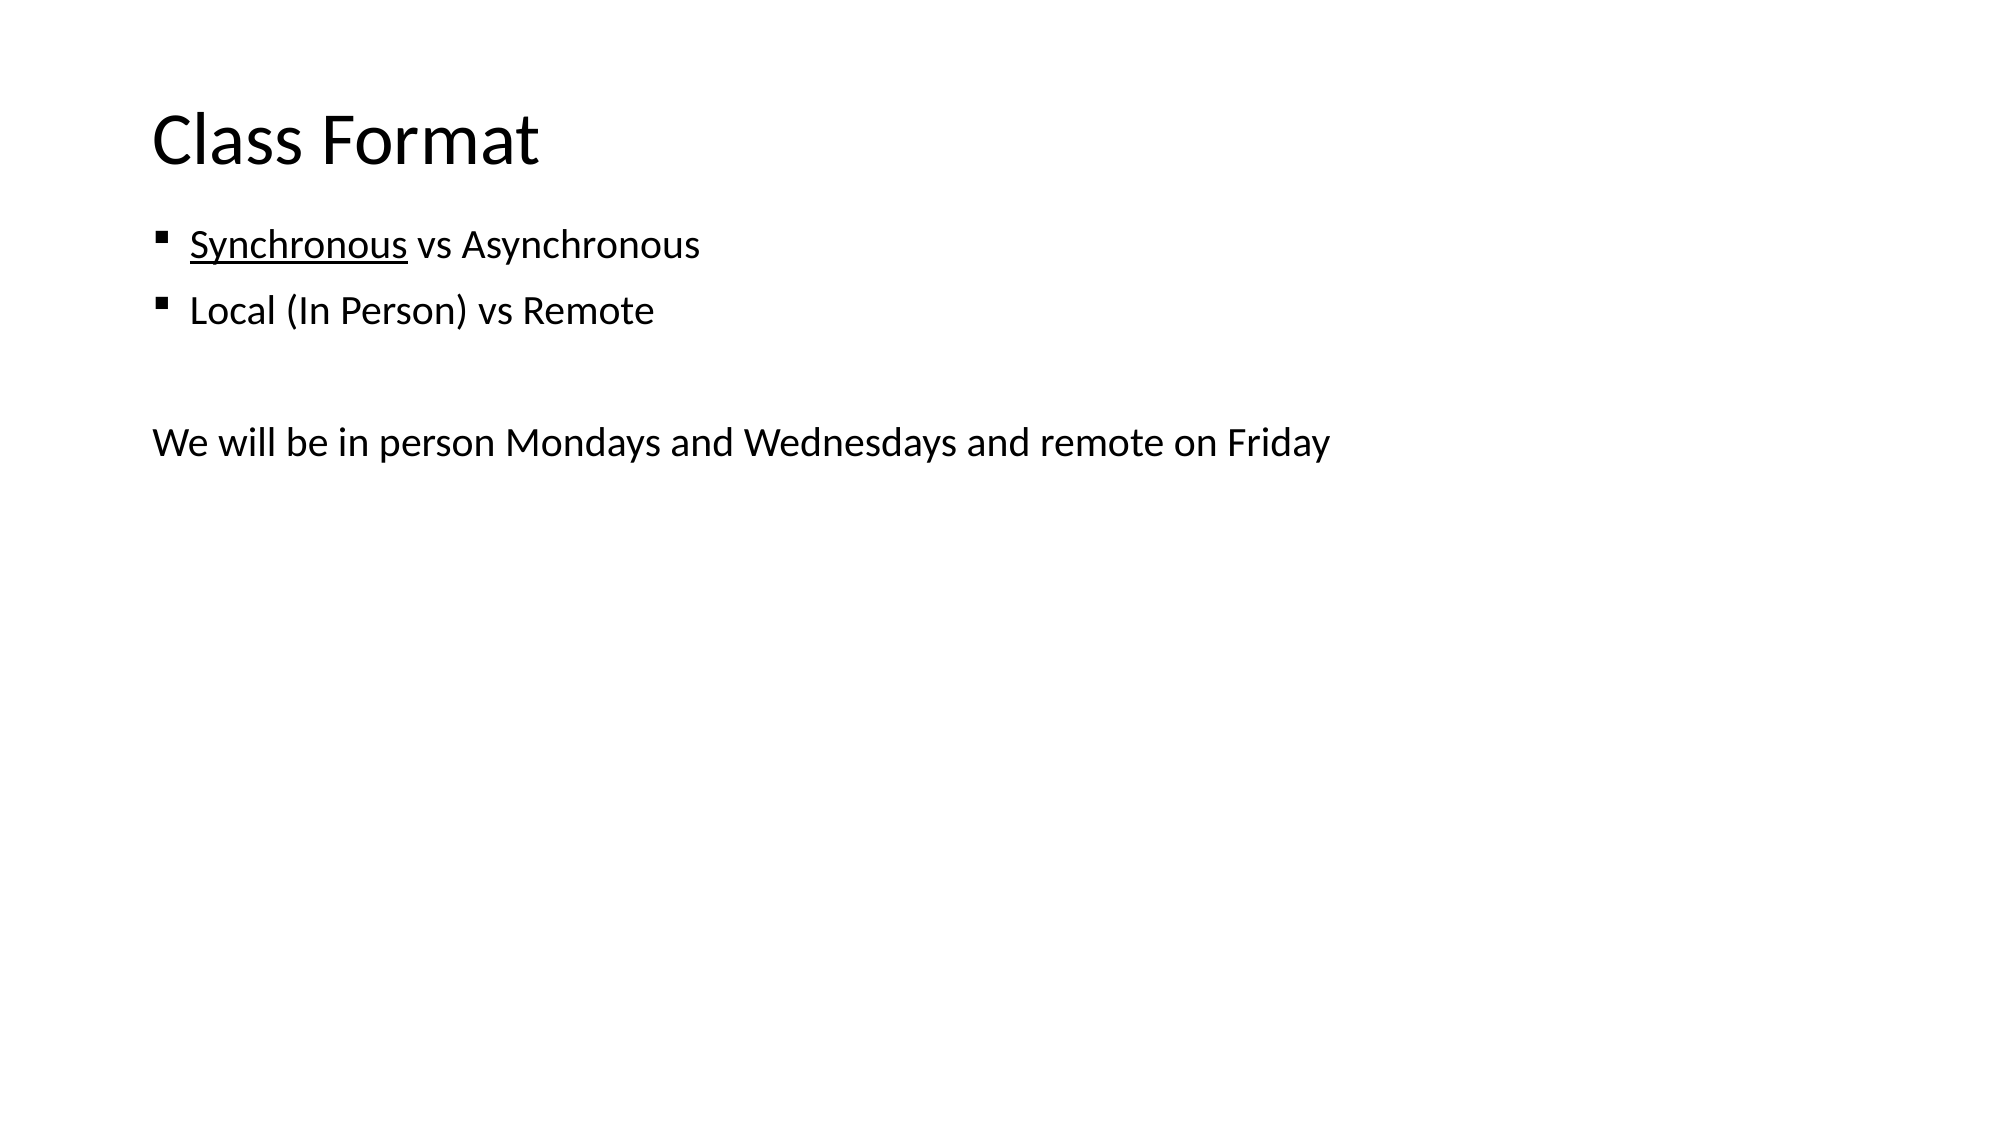

# Class Format
Synchronous vs Asynchronous
Local (In Person) vs Remote

We will be in person Mondays and Wednesdays and remote on Friday